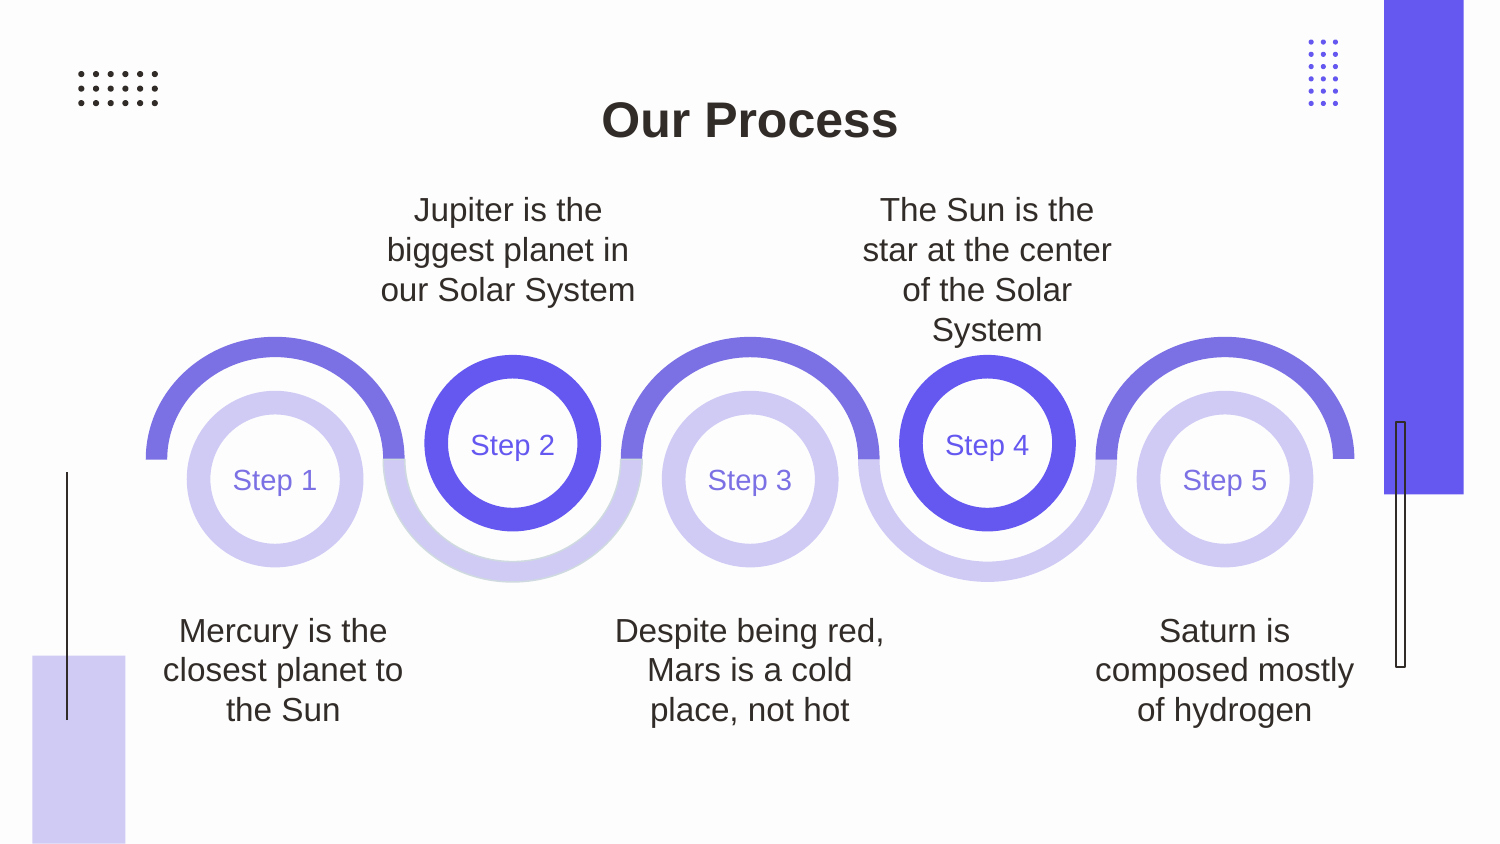

# Our Process
Jupiter is the biggest planet in our Solar System
The Sun is the star at the center of the Solar System

Step 2
Step 4
Step 1
Step 3
Step 5

Mercury is the closest planet to the Sun
Despite being red, Mars is a cold place, not hot
Saturn is composed mostly of hydrogen